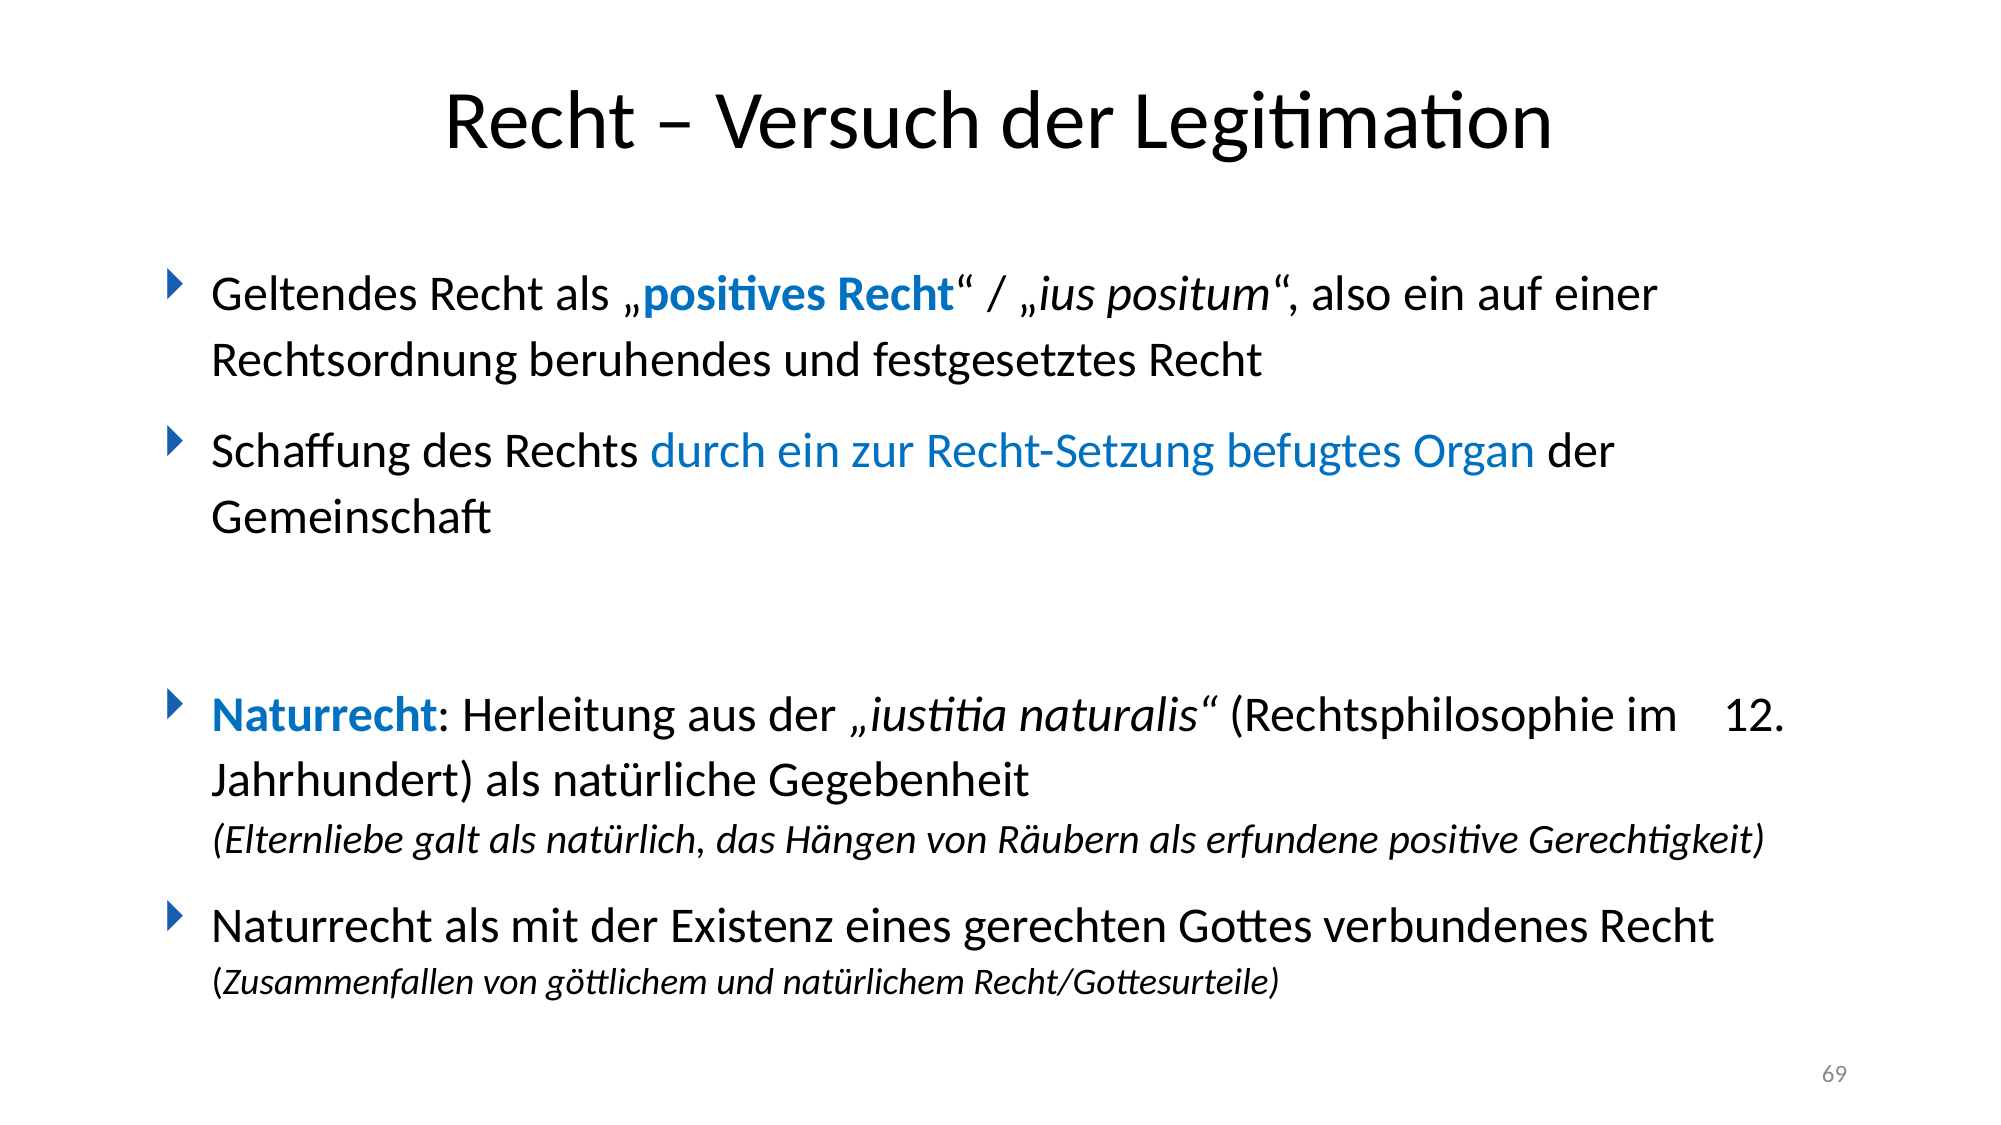

# Recht – Versuch der Legitimation

Geltendes Recht als „positives Recht“ / „ius positum“, also ein auf einer Rechtsordnung beruhendes und festgesetztes Recht

Schaffung des Rechts durch ein zur Recht-Setzung befugtes Organ der Gemeinschaft

Naturrecht: Herleitung aus der „iustitia naturalis“ (Rechtsphilosophie im    12. Jahrhundert) als natürliche Gegebenheit
(Elternliebe galt als natürlich, das Hängen von Räubern als erfundene positive Gerechtigkeit)

Naturrecht als mit der Existenz eines gerechten Gottes verbundenes Recht
(Zusammenfallen von göttlichem und natürlichem Recht/Gottesurteile)

69